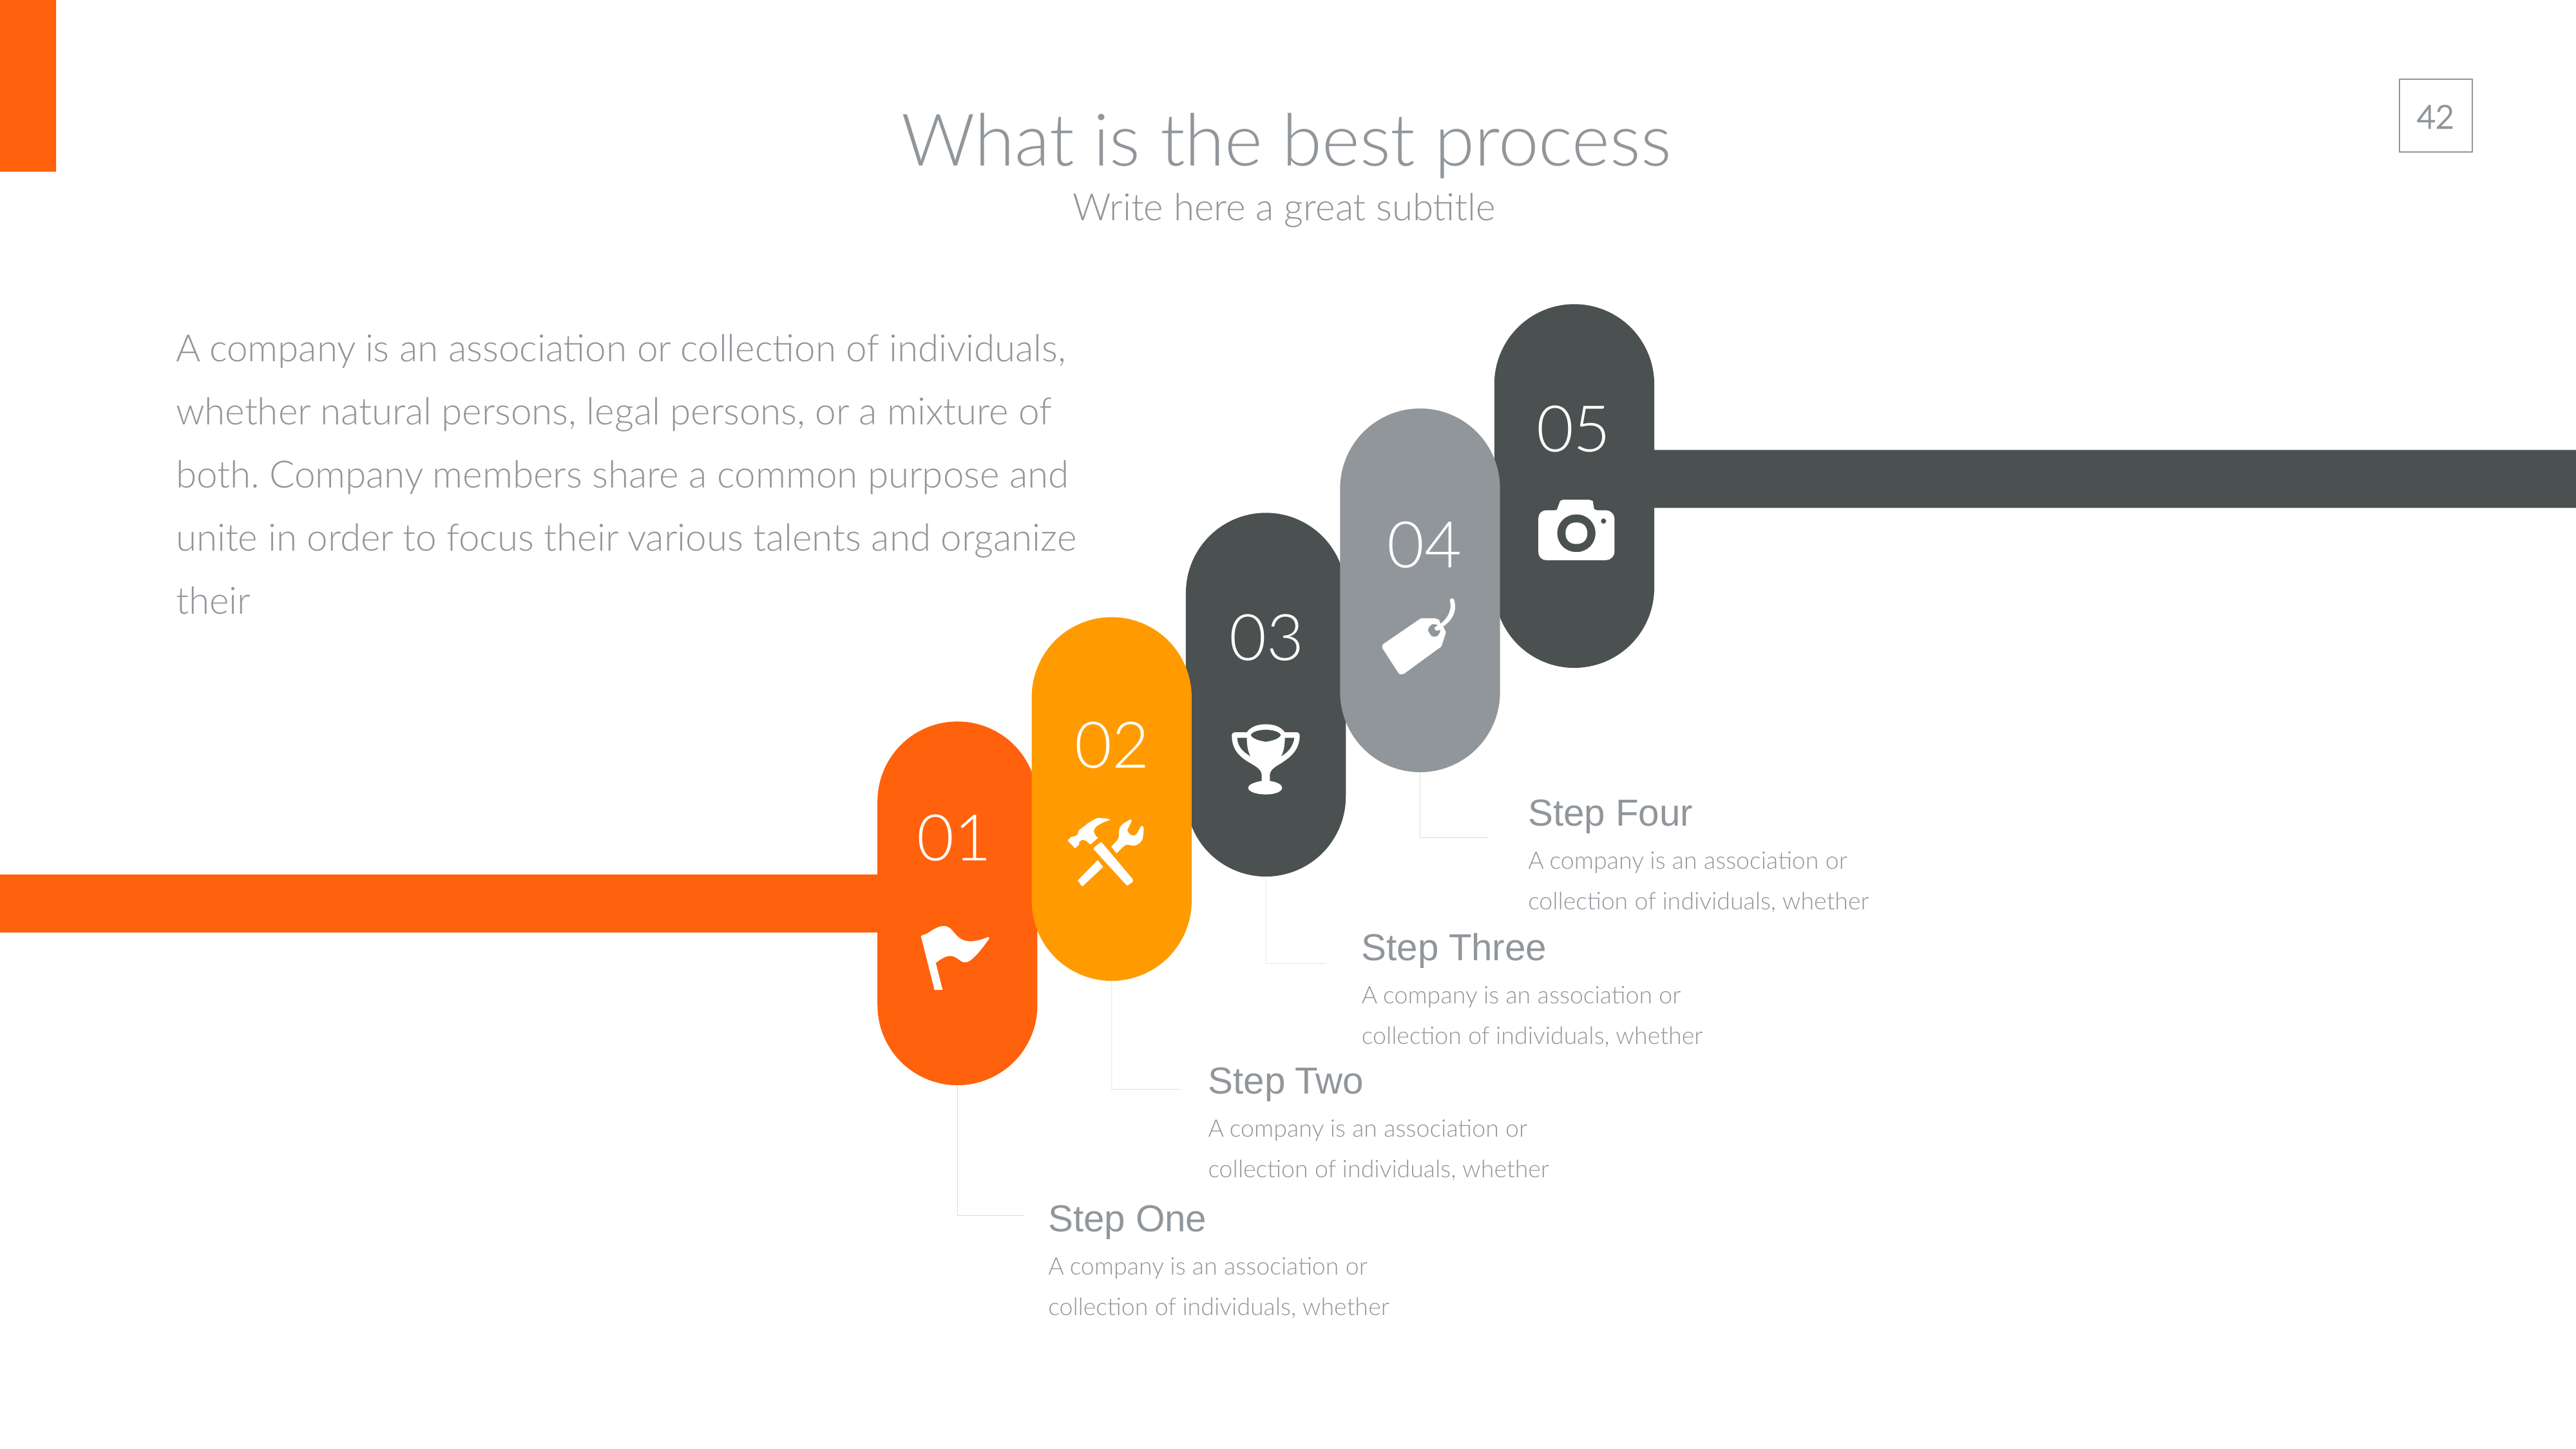

What is the best process
Write here a great subtitle
A company is an association or collection of individuals, whether natural persons, legal persons, or a mixture of both. Company members share a common purpose and unite in order to focus their various talents and organize their

05
04

03

02

01
Step Four
A company is an association or
collection of individuals, whether

Step Three
A company is an association or
collection of individuals, whether

Step Two
A company is an association or
collection of individuals, whether
Step One
A company is an association or
collection of individuals, whether